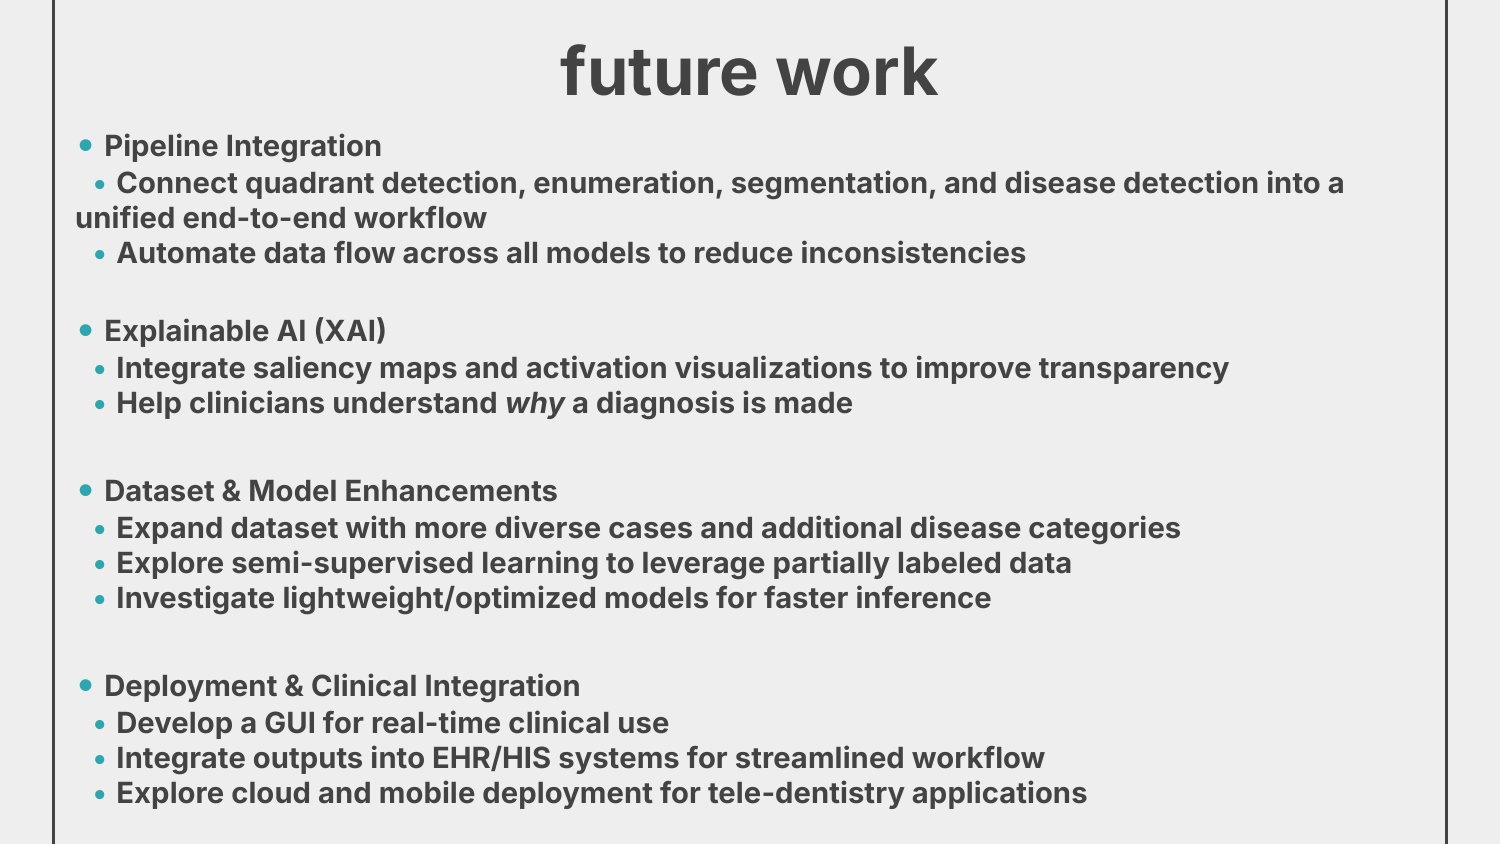

Thanks
# future work
• Pipeline Integration
  • Connect quadrant detection, enumeration, segmentation, and disease detection into a unified end-to-end workflow
  • Automate data flow across all models to reduce inconsistencies

• Explainable AI (XAI)
  • Integrate saliency maps and activation visualizations to improve transparency
  • Help clinicians understand why a diagnosis is made

• Dataset & Model Enhancements
  • Expand dataset with more diverse cases and additional disease categories
  • Explore semi-supervised learning to leverage partially labeled data
  • Investigate lightweight/optimized models for faster inference

• Deployment & Clinical Integration
  • Develop a GUI for real-time clinical use
  • Integrate outputs into EHR/HIS systems for streamlined workflow
  • Explore cloud and mobile deployment for tele-dentistry applications